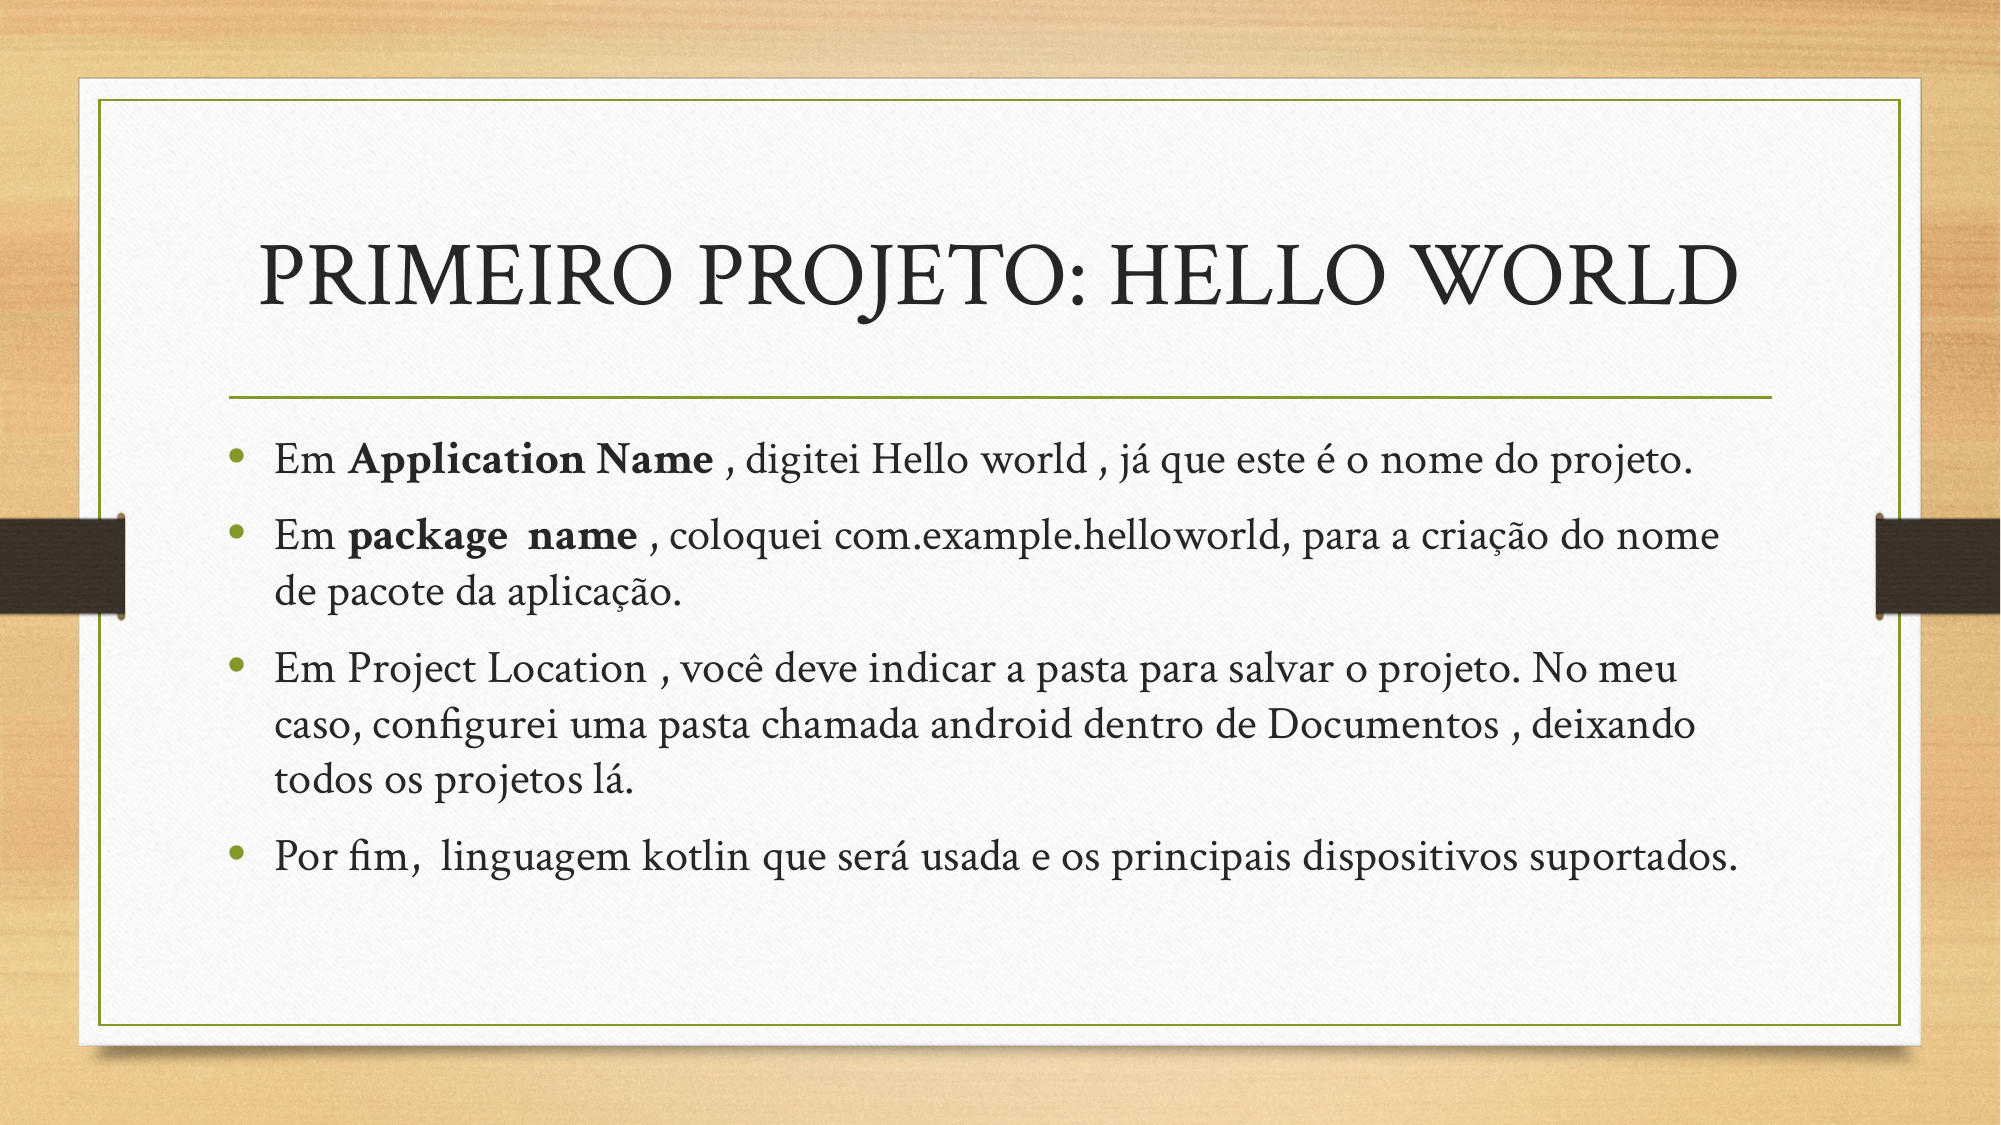

# PRIMEIRO PROJETO: HELLO WORLD
Em Application Name , digitei Hello world , já que este é o nome do projeto.
Em package  name , coloquei com.example.helloworld, para a criação do nome de pacote da aplicação.
Em Project Location , você deve indicar a pasta para salvar o projeto. No meu caso, configurei uma pasta chamada android dentro de Documentos , deixando todos os projetos lá.
Por fim,  linguagem kotlin que será usada e os principais dispositivos suportados.